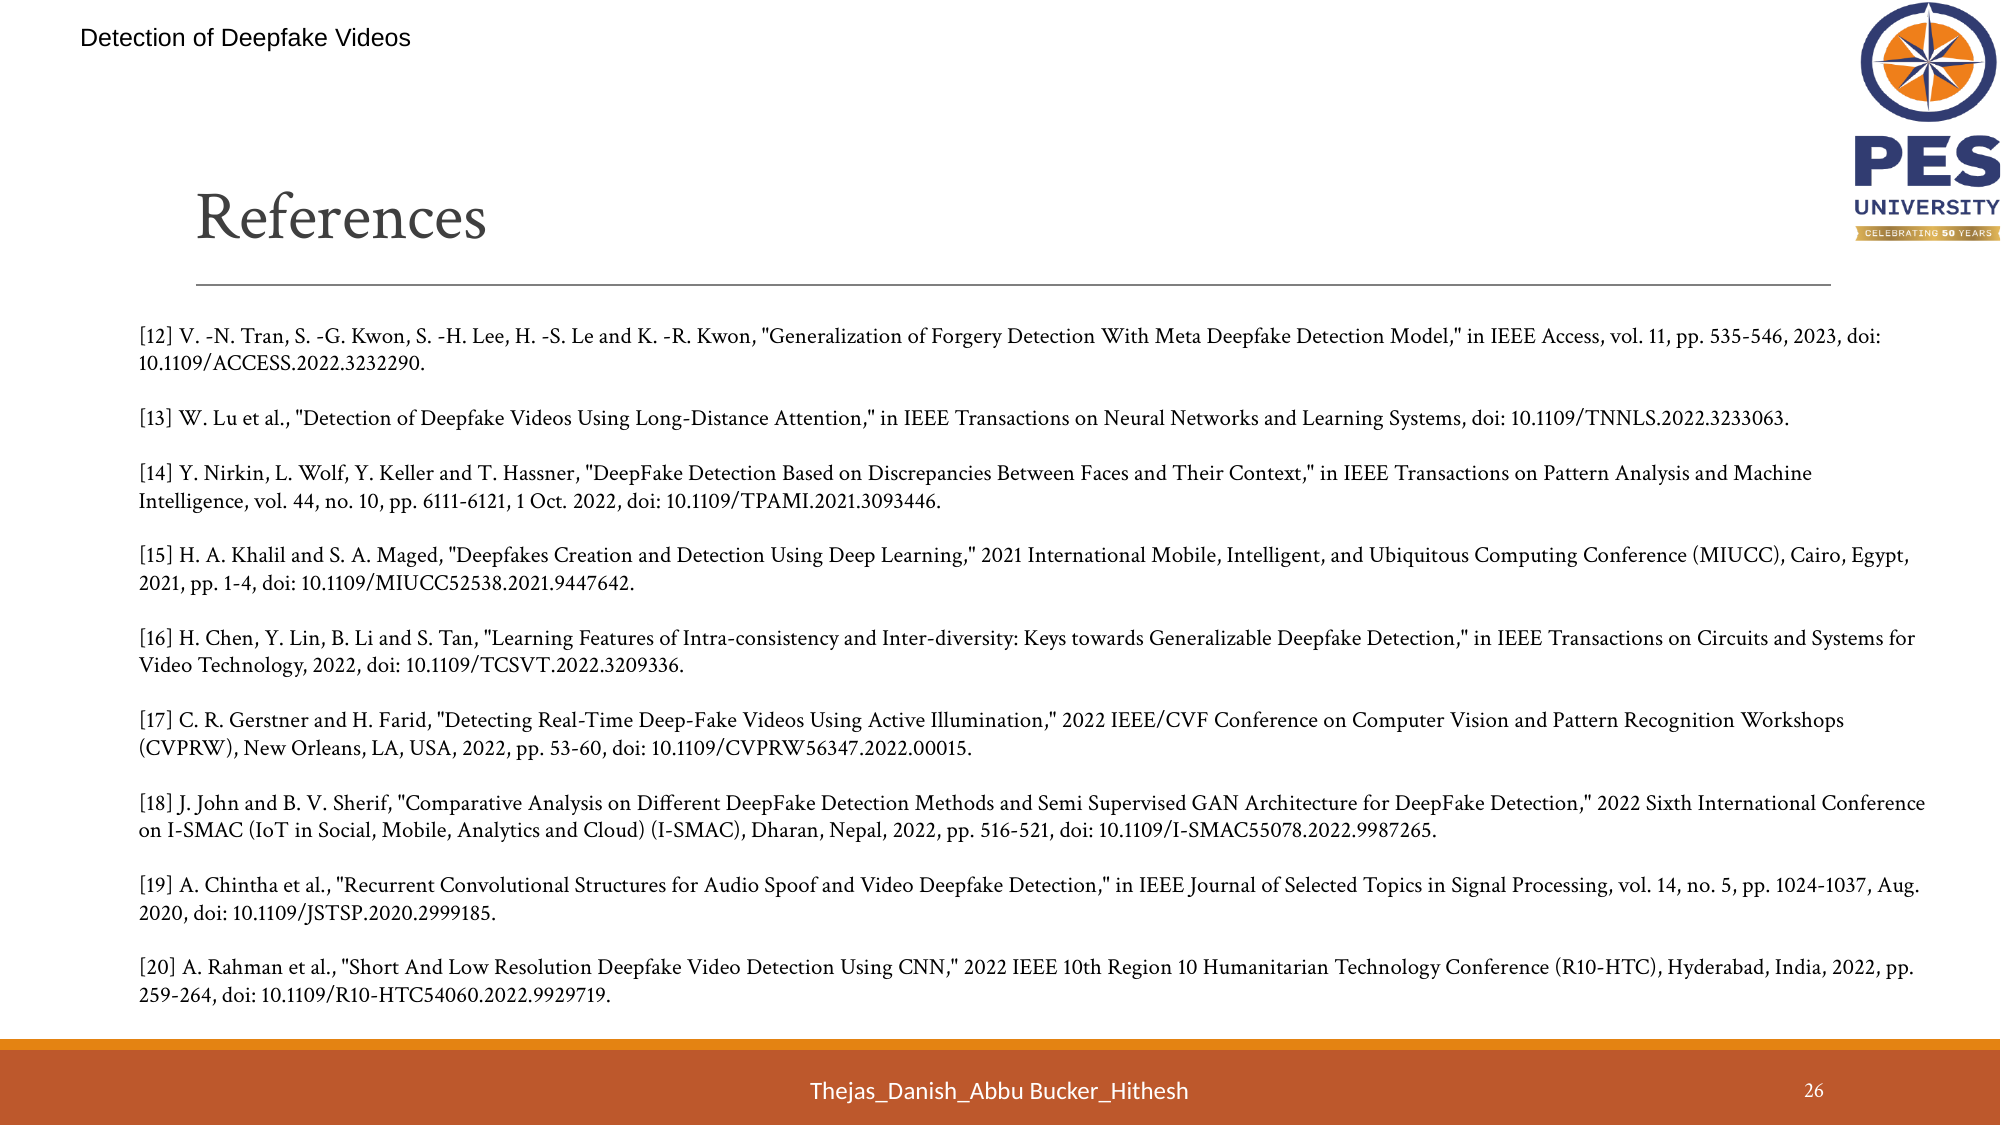

Detection of Deepfake Videos

# References
[12] V. -N. Tran, S. -G. Kwon, S. -H. Lee, H. -S. Le and K. -R. Kwon, "Generalization of Forgery Detection With Meta Deepfake Detection Model," in IEEE Access, vol. 11, pp. 535-546, 2023, doi: 10.1109/ACCESS.2022.3232290.

[13] W. Lu et al., "Detection of Deepfake Videos Using Long-Distance Attention," in IEEE Transactions on Neural Networks and Learning Systems, doi: 10.1109/TNNLS.2022.3233063.

[14] Y. Nirkin, L. Wolf, Y. Keller and T. Hassner, "DeepFake Detection Based on Discrepancies Between Faces and Their Context," in IEEE Transactions on Pattern Analysis and Machine Intelligence, vol. 44, no. 10, pp. 6111-6121, 1 Oct. 2022, doi: 10.1109/TPAMI.2021.3093446.

[15] H. A. Khalil and S. A. Maged, "Deepfakes Creation and Detection Using Deep Learning," 2021 International Mobile, Intelligent, and Ubiquitous Computing Conference (MIUCC), Cairo, Egypt, 2021, pp. 1-4, doi: 10.1109/MIUCC52538.2021.9447642.

[16] H. Chen, Y. Lin, B. Li and S. Tan, "Learning Features of Intra-consistency and Inter-diversity: Keys towards Generalizable Deepfake Detection," in IEEE Transactions on Circuits and Systems for Video Technology, 2022, doi: 10.1109/TCSVT.2022.3209336.

[17] C. R. Gerstner and H. Farid, "Detecting Real-Time Deep-Fake Videos Using Active Illumination," 2022 IEEE/CVF Conference on Computer Vision and Pattern Recognition Workshops (CVPRW), New Orleans, LA, USA, 2022, pp. 53-60, doi: 10.1109/CVPRW56347.2022.00015.

[18] J. John and B. V. Sherif, "Comparative Analysis on Different DeepFake Detection Methods and Semi Supervised GAN Architecture for DeepFake Detection," 2022 Sixth International Conference on I-SMAC (IoT in Social, Mobile, Analytics and Cloud) (I-SMAC), Dharan, Nepal, 2022, pp. 516-521, doi: 10.1109/I-SMAC55078.2022.9987265.

[19] A. Chintha et al., "Recurrent Convolutional Structures for Audio Spoof and Video Deepfake Detection," in IEEE Journal of Selected Topics in Signal Processing, vol. 14, no. 5, pp. 1024-1037, Aug. 2020, doi: 10.1109/JSTSP.2020.2999185.

[20] A. Rahman et al., "Short And Low Resolution Deepfake Video Detection Using CNN," 2022 IEEE 10th Region 10 Humanitarian Technology Conference (R10-HTC), Hyderabad, India, 2022, pp. 259-264, doi: 10.1109/R10-HTC54060.2022.9929719.
Thejas_Danish_Abbu Bucker_Hithesh
26